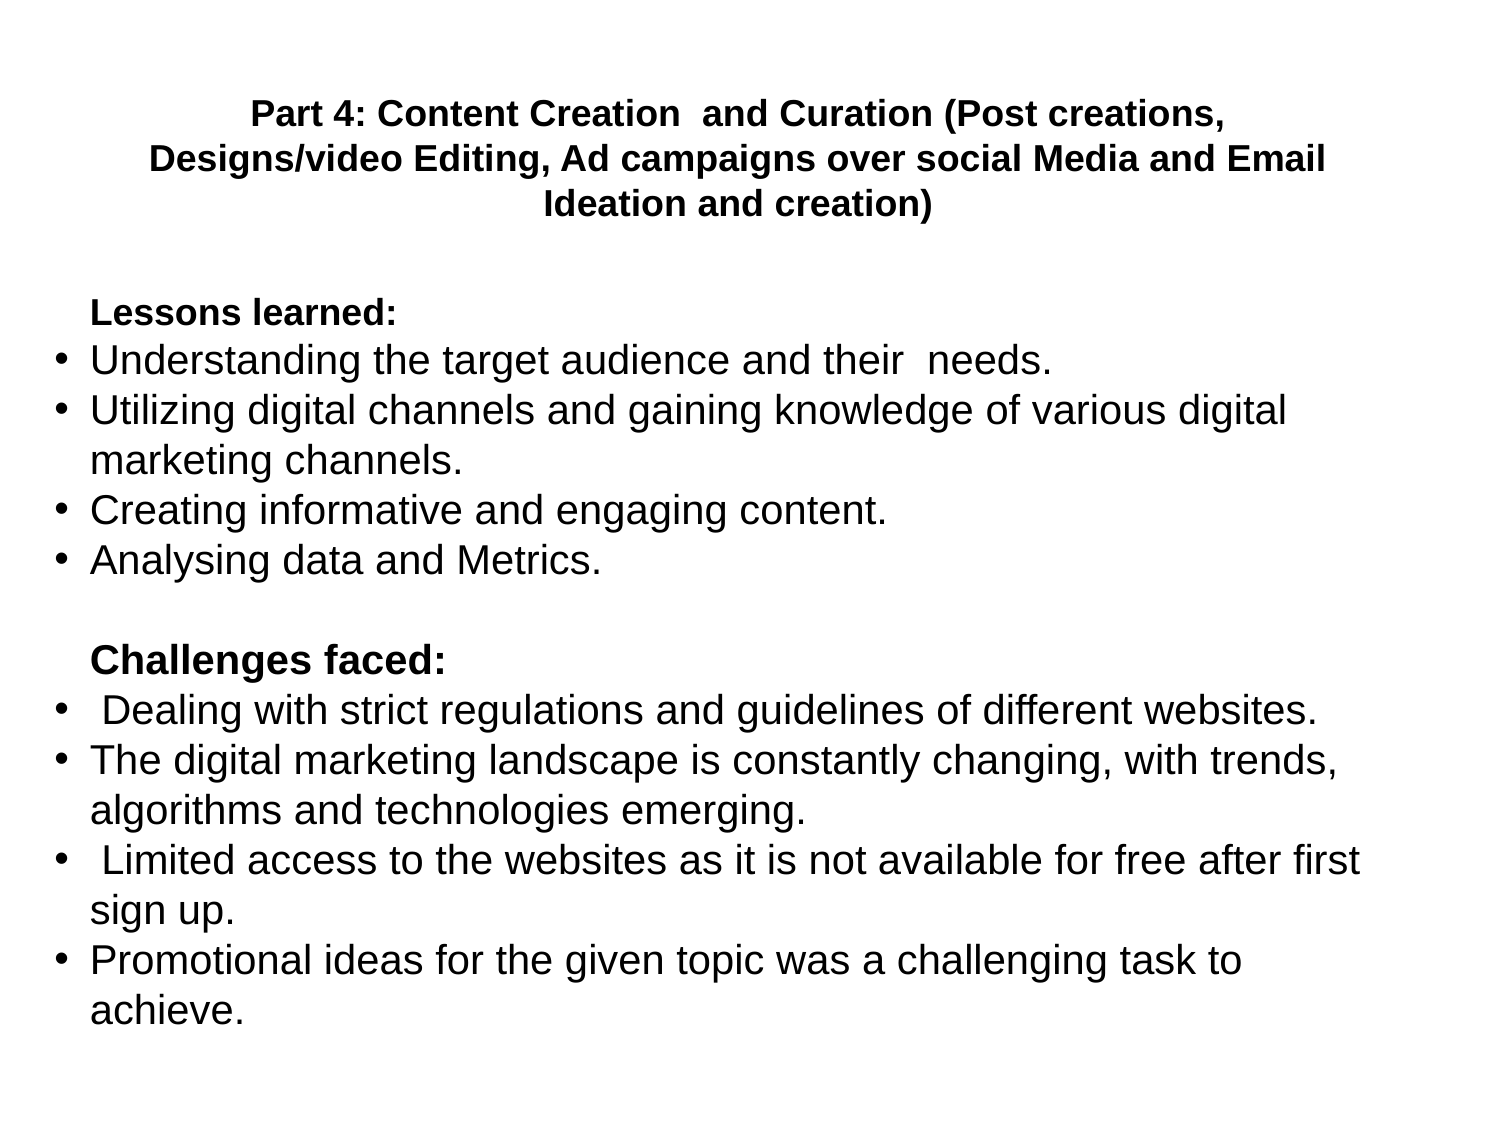

Part 4: Content Creation  and Curation (Post creations, Designs/video Editing, Ad campaigns over social Media and Email Ideation and creation)

Lessons learned:
Understanding the target audience and their  needs.
Utilizing digital channels and gaining knowledge of various digital marketing channels.
Creating informative and engaging content.
Analysing data and Metrics.

Challenges faced:
 Dealing with strict regulations and guidelines of different websites.
The digital marketing landscape is constantly changing, with trends, algorithms and technologies emerging.
 Limited access to the websites as it is not available for free after first sign up.
Promotional ideas for the given topic was a challenging task to achieve.